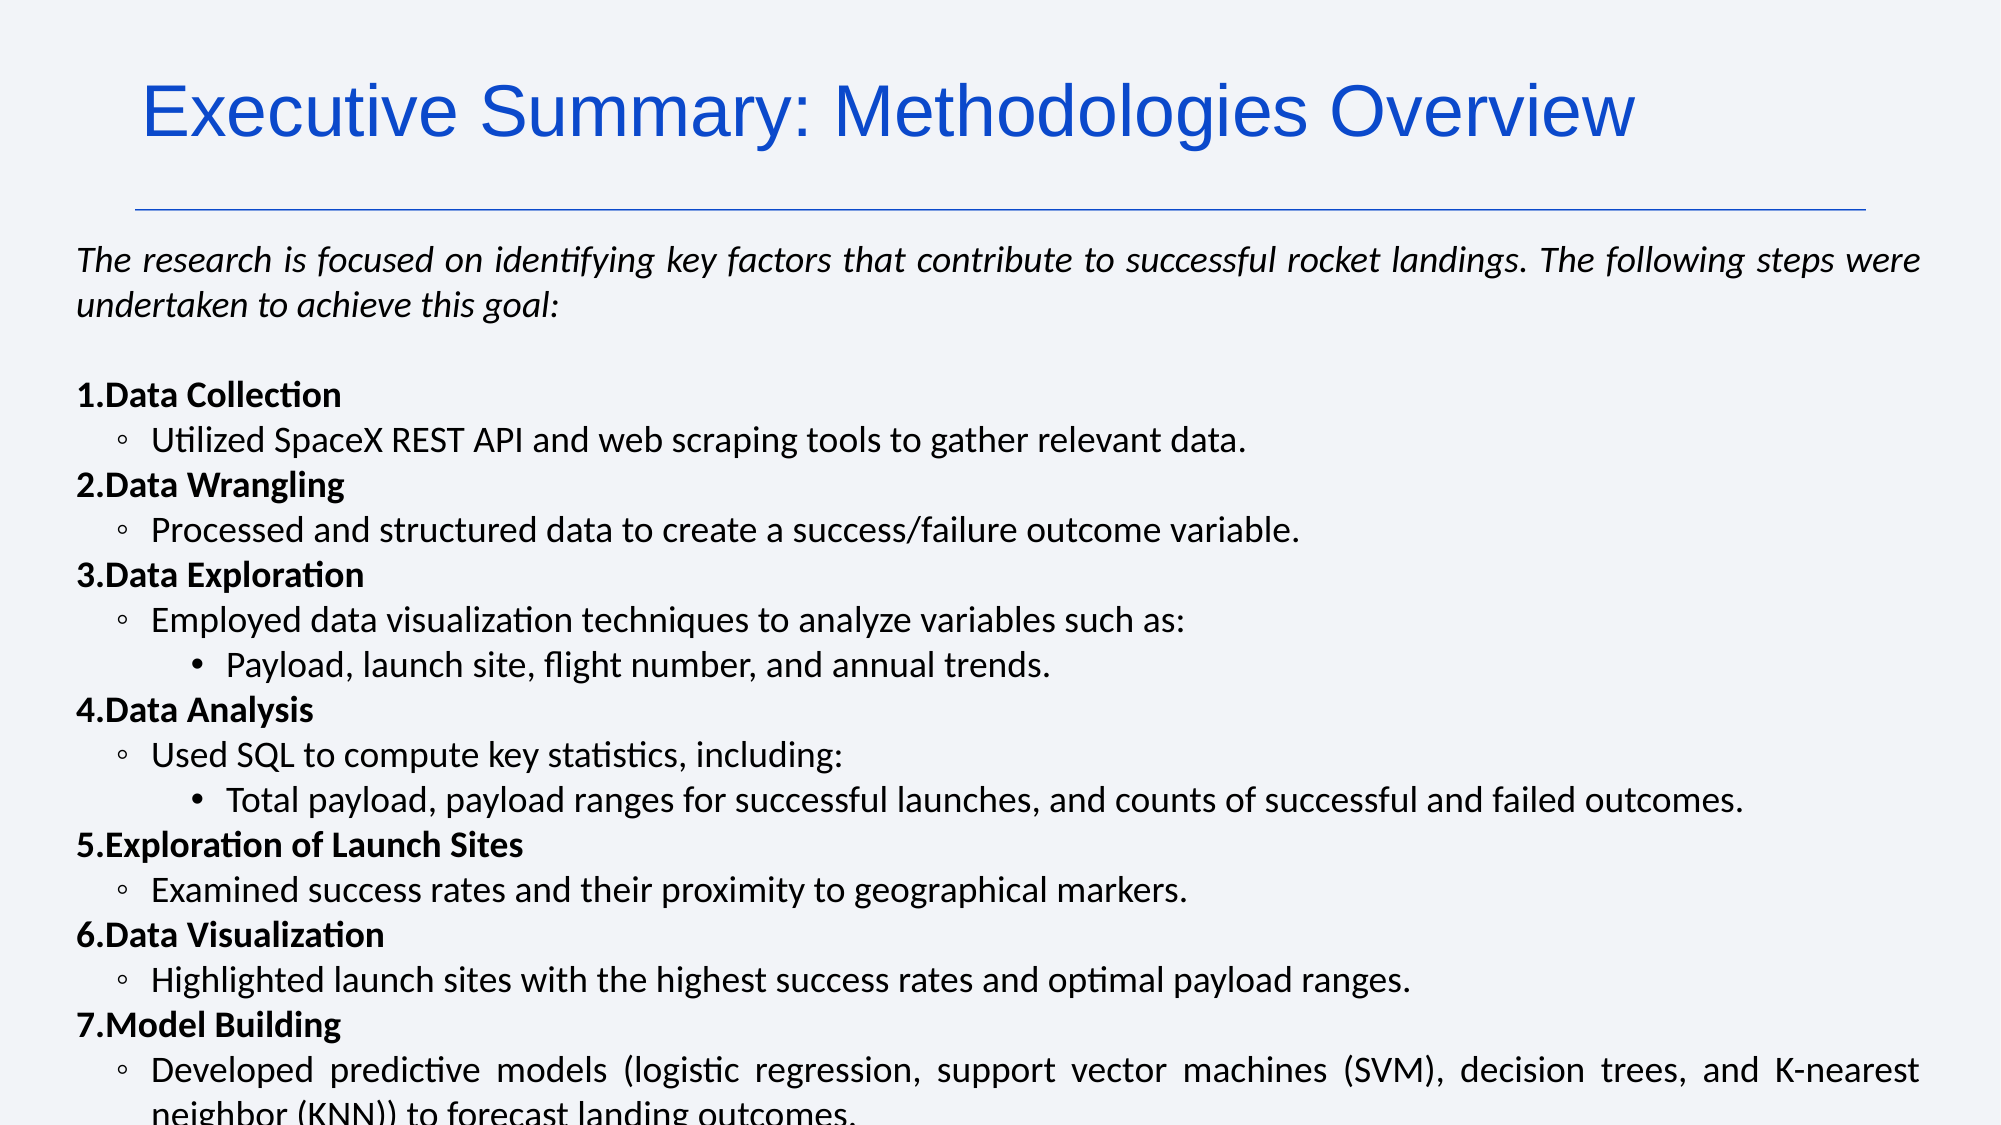

Executive Summary: Methodologies Overview
The research is focused on identifying key factors that contribute to successful rocket landings. The following steps were undertaken to achieve this goal:

Data Collection
Utilized SpaceX REST API and web scraping tools to gather relevant data.
Data Wrangling
Processed and structured data to create a success/failure outcome variable.
Data Exploration
Employed data visualization techniques to analyze variables such as:
Payload, launch site, flight number, and annual trends.
Data Analysis
Used SQL to compute key statistics, including:
Total payload, payload ranges for successful launches, and counts of successful and failed outcomes.
Exploration of Launch Sites
Examined success rates and their proximity to geographical markers.
Data Visualization
Highlighted launch sites with the highest success rates and optimal payload ranges.
Model Building
Developed predictive models (logistic regression, support vector machines (SVM), decision trees, and K-nearest neighbor (KNN)) to forecast landing outcomes.
3